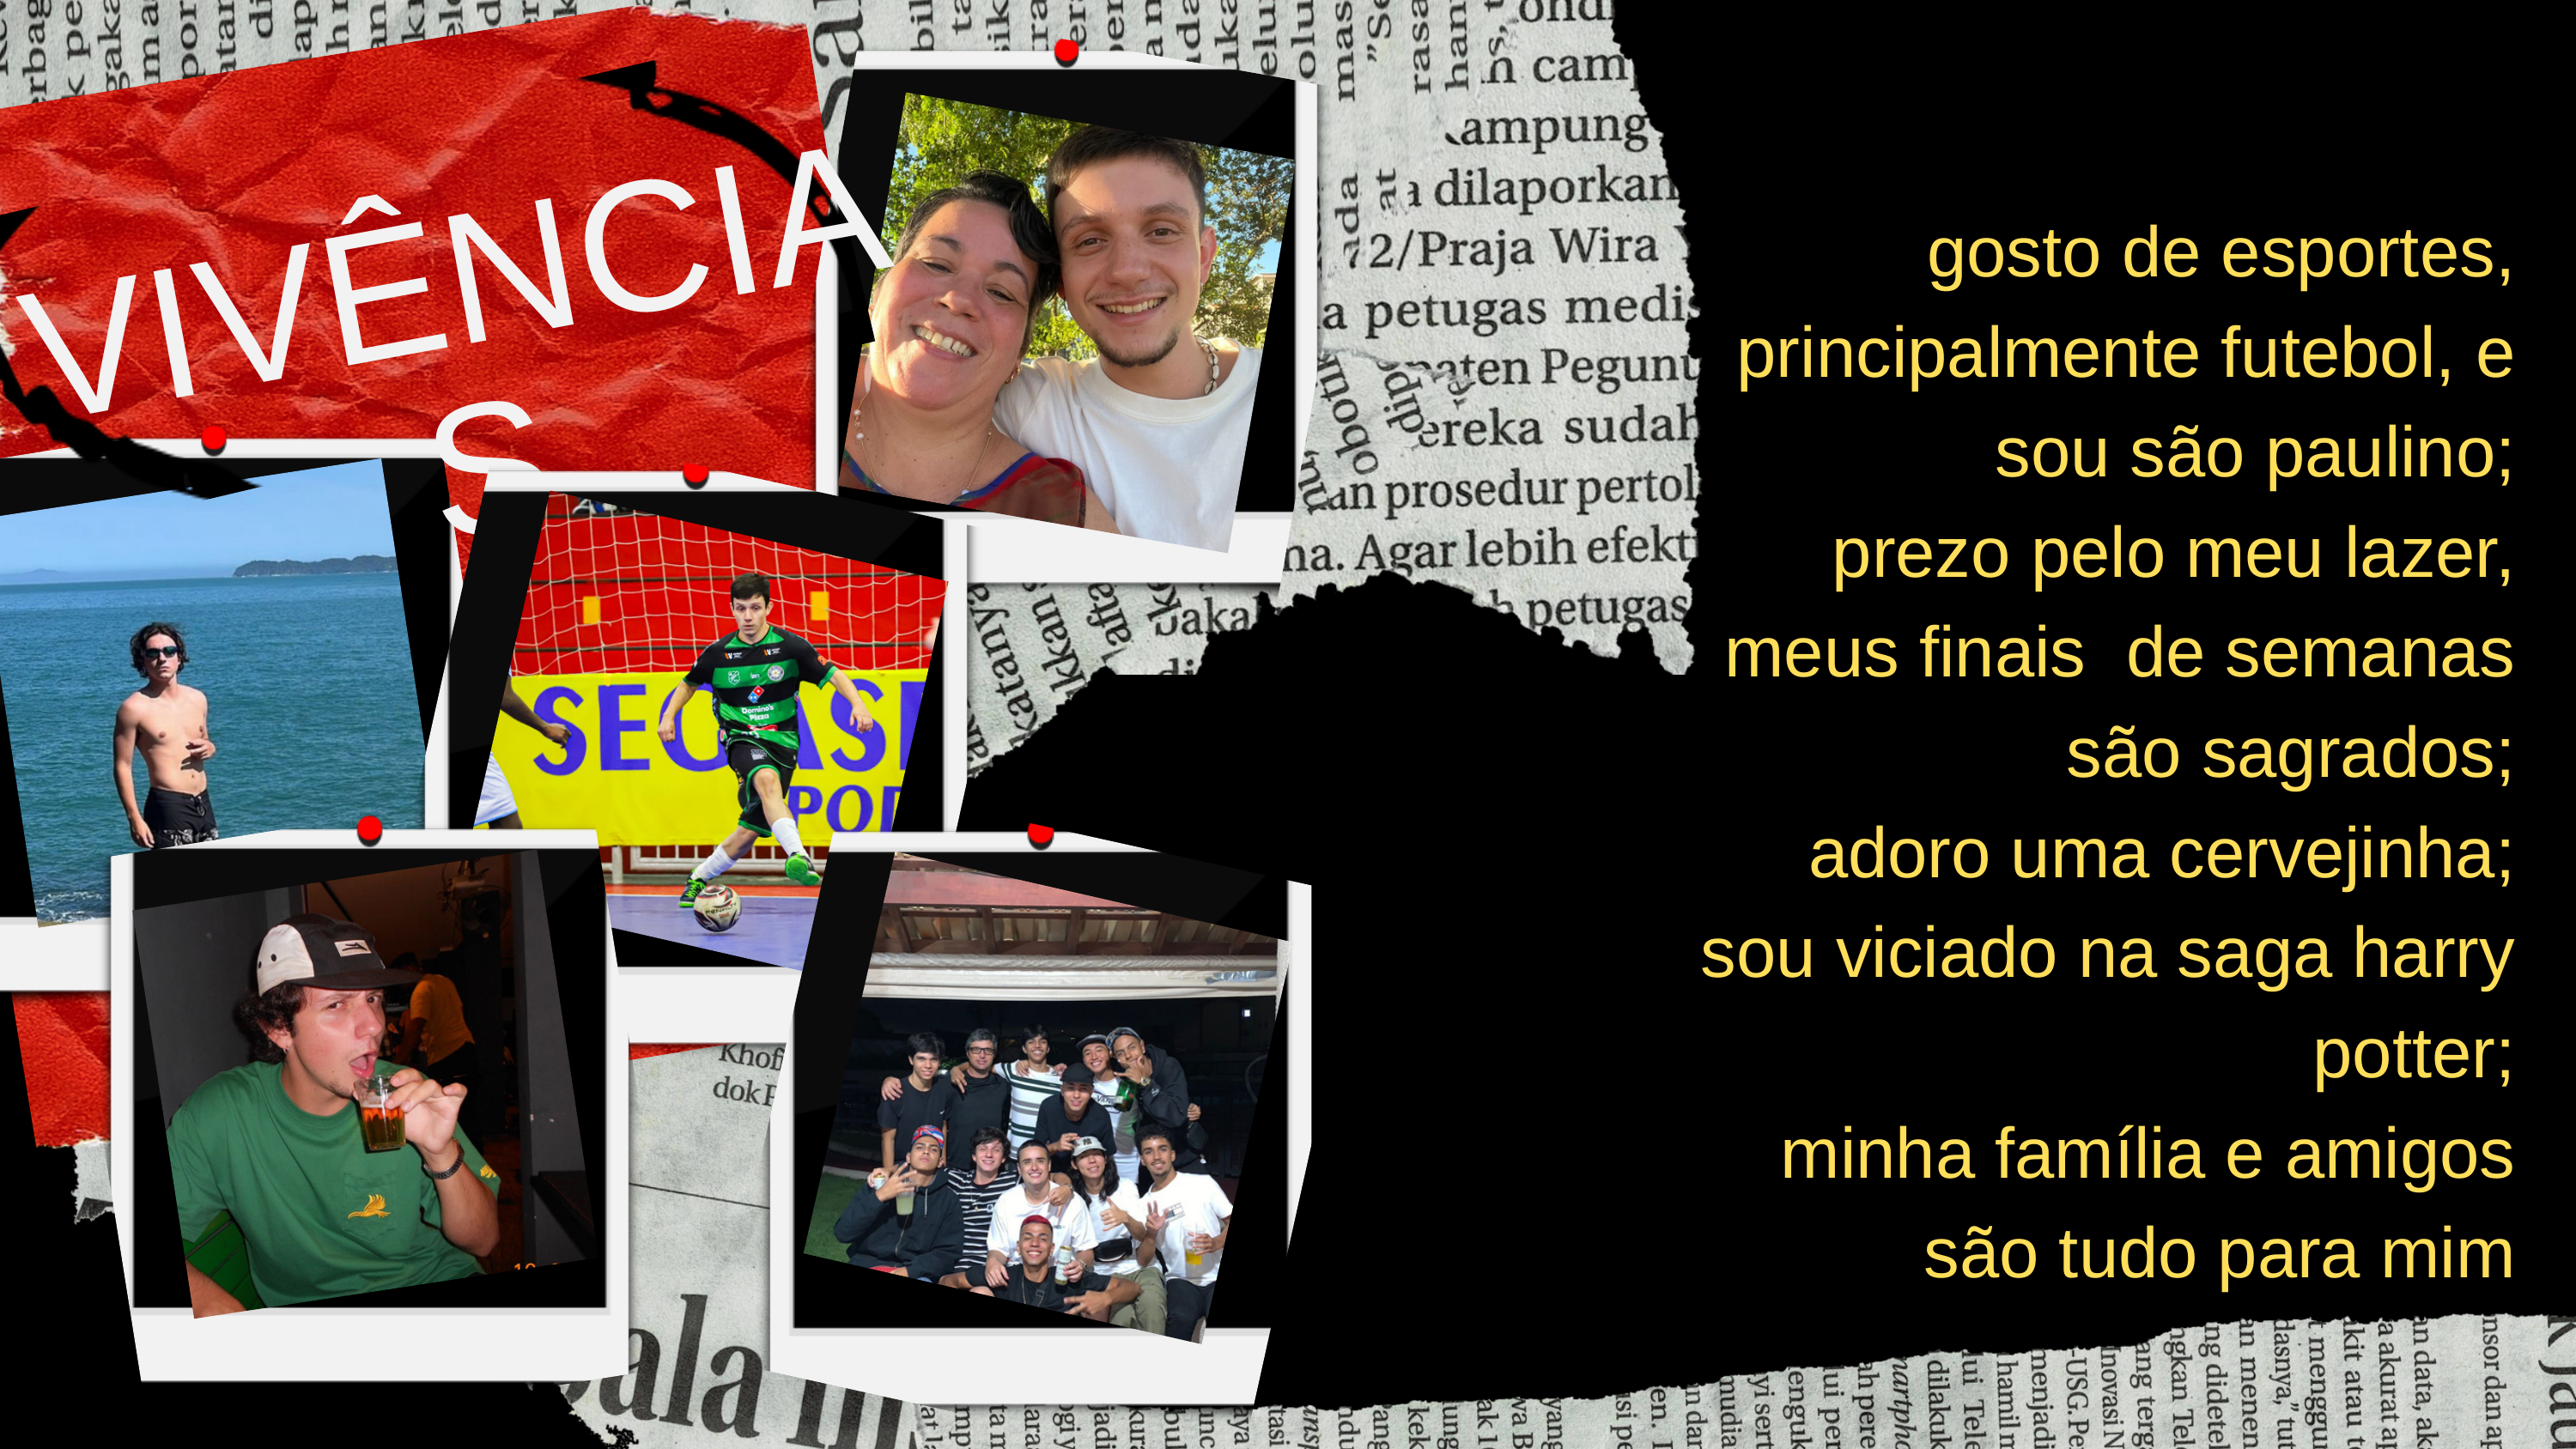

gosto de esportes, principalmente futebol, e sou são paulino;
prezo pelo meu lazer, meus finais  de semanas são sagrados;
adoro uma cervejinha;
sou viciado na saga harry potter;
minha família e amigos são tudo para mim
VIVÊNCIAS